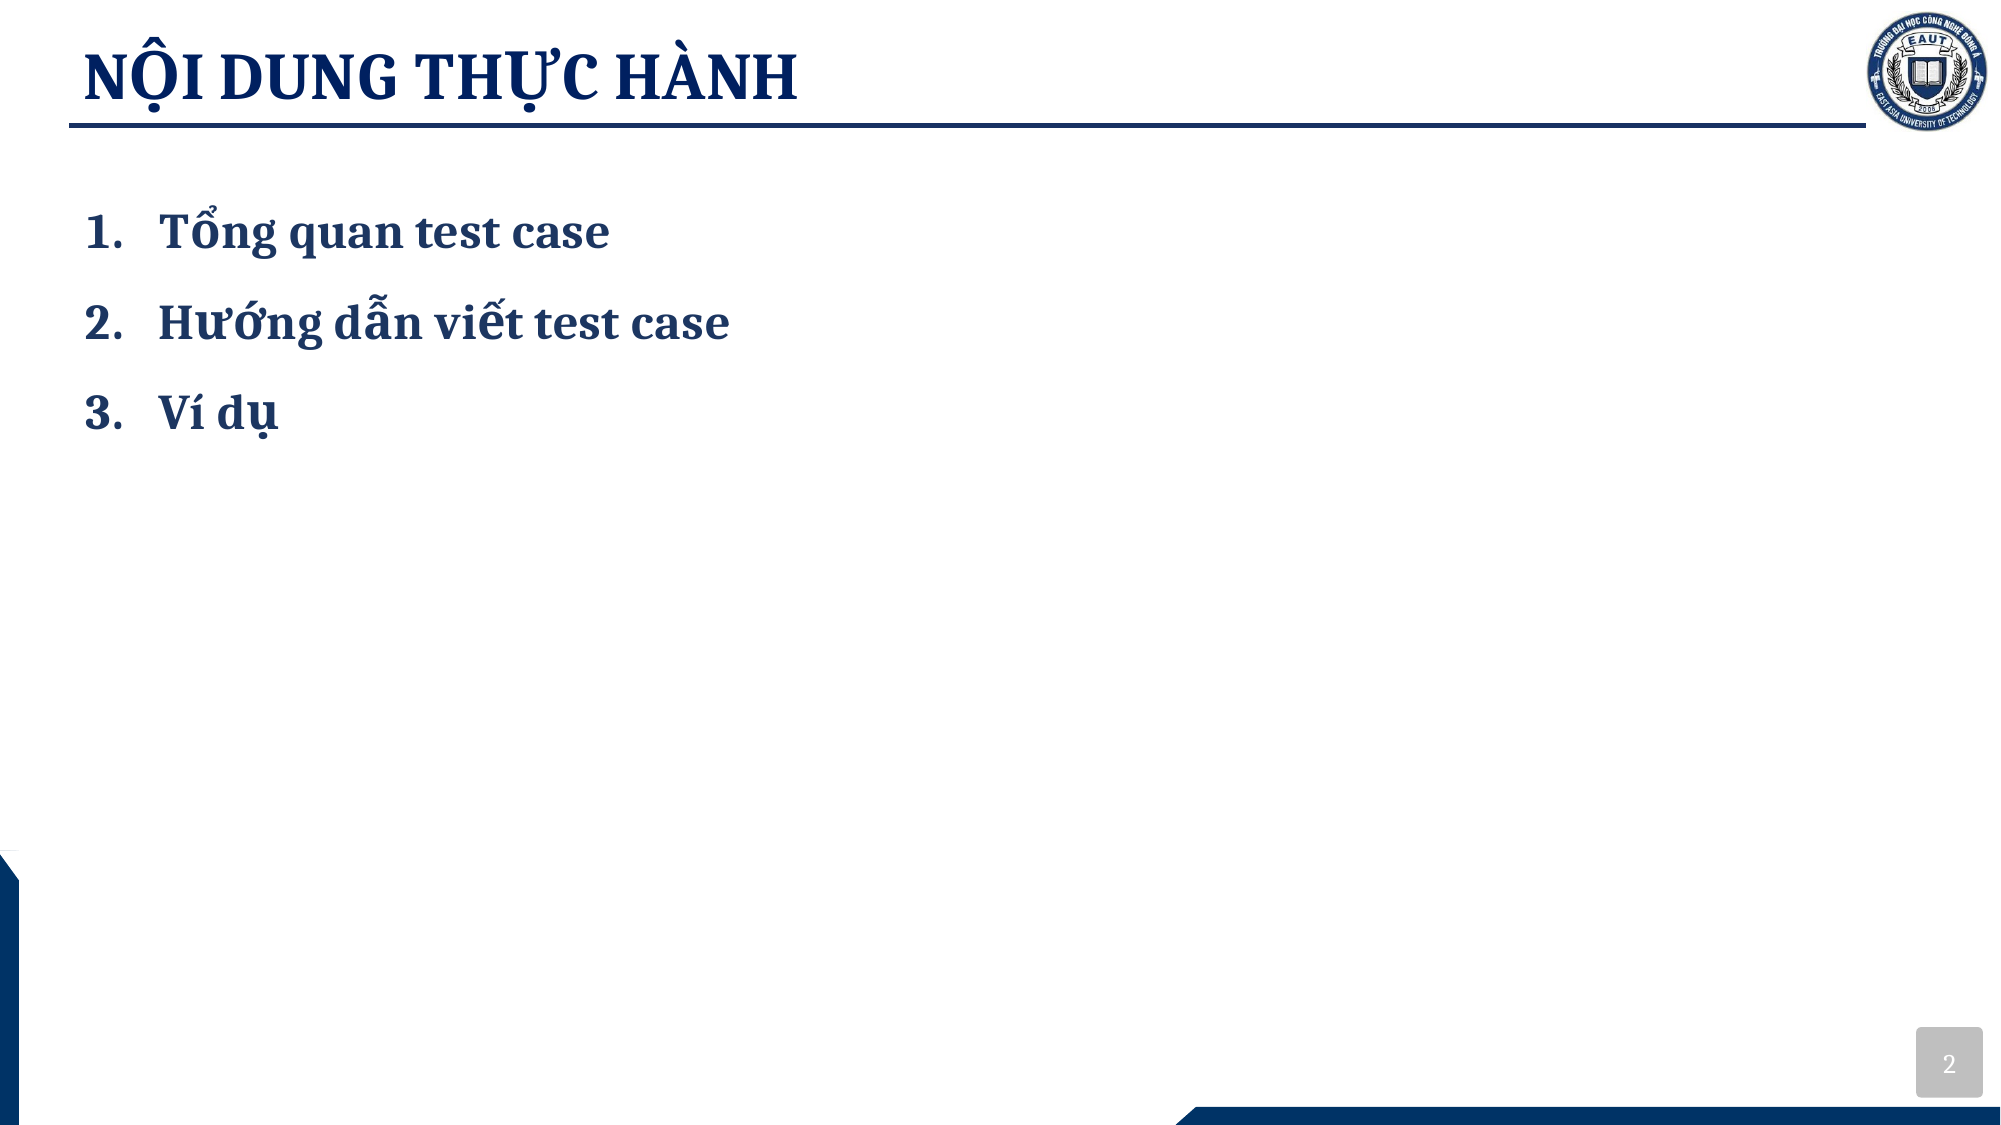

# NỘI DUNG THỰC HÀNH
Tổng quan test case
Hướng dẫn viết test case
Ví dụ